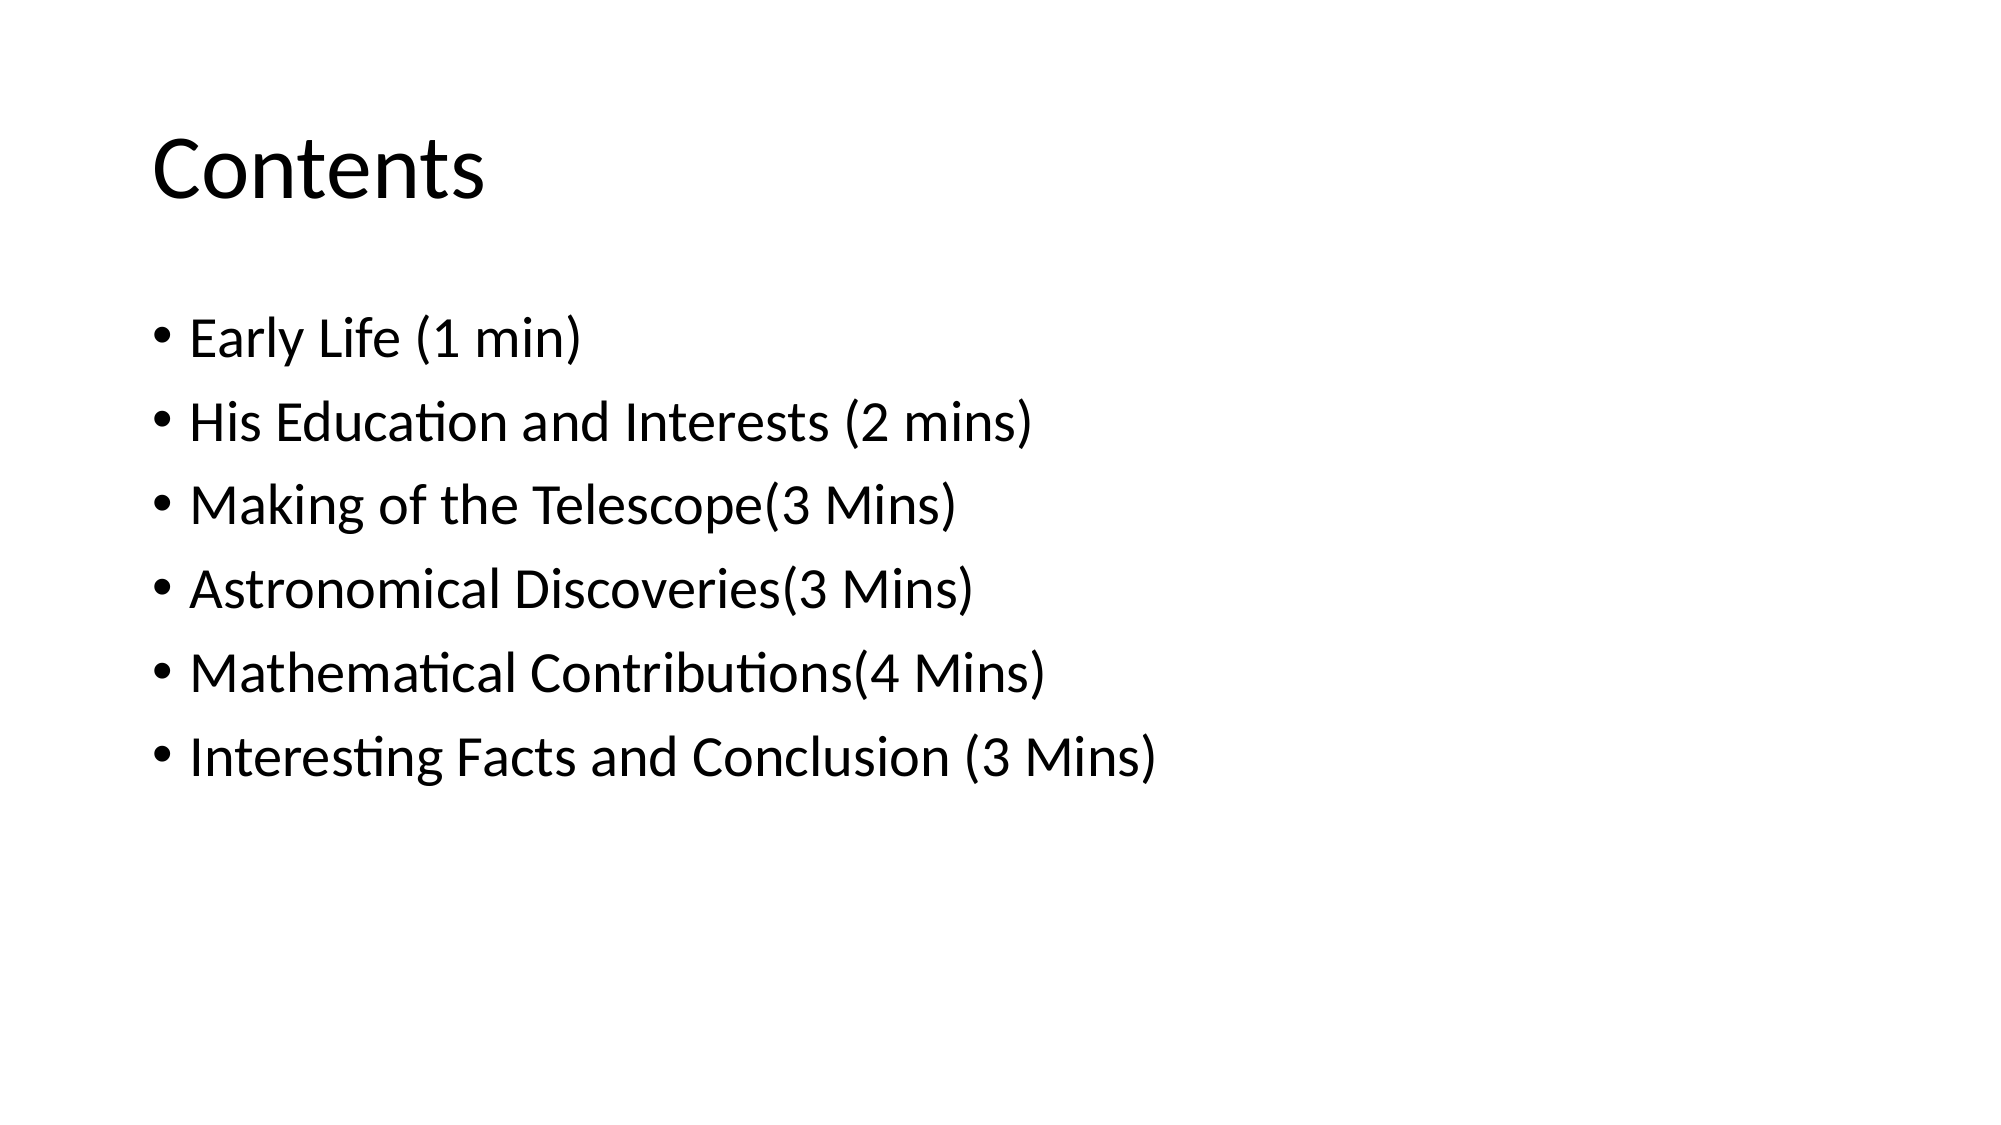

# Contents
Early Life (1 min)
His Education and Interests (2 mins)
Making of the Telescope(3 Mins)
Astronomical Discoveries(3 Mins)
Mathematical Contributions(4 Mins)
Interesting Facts and Conclusion (3 Mins)